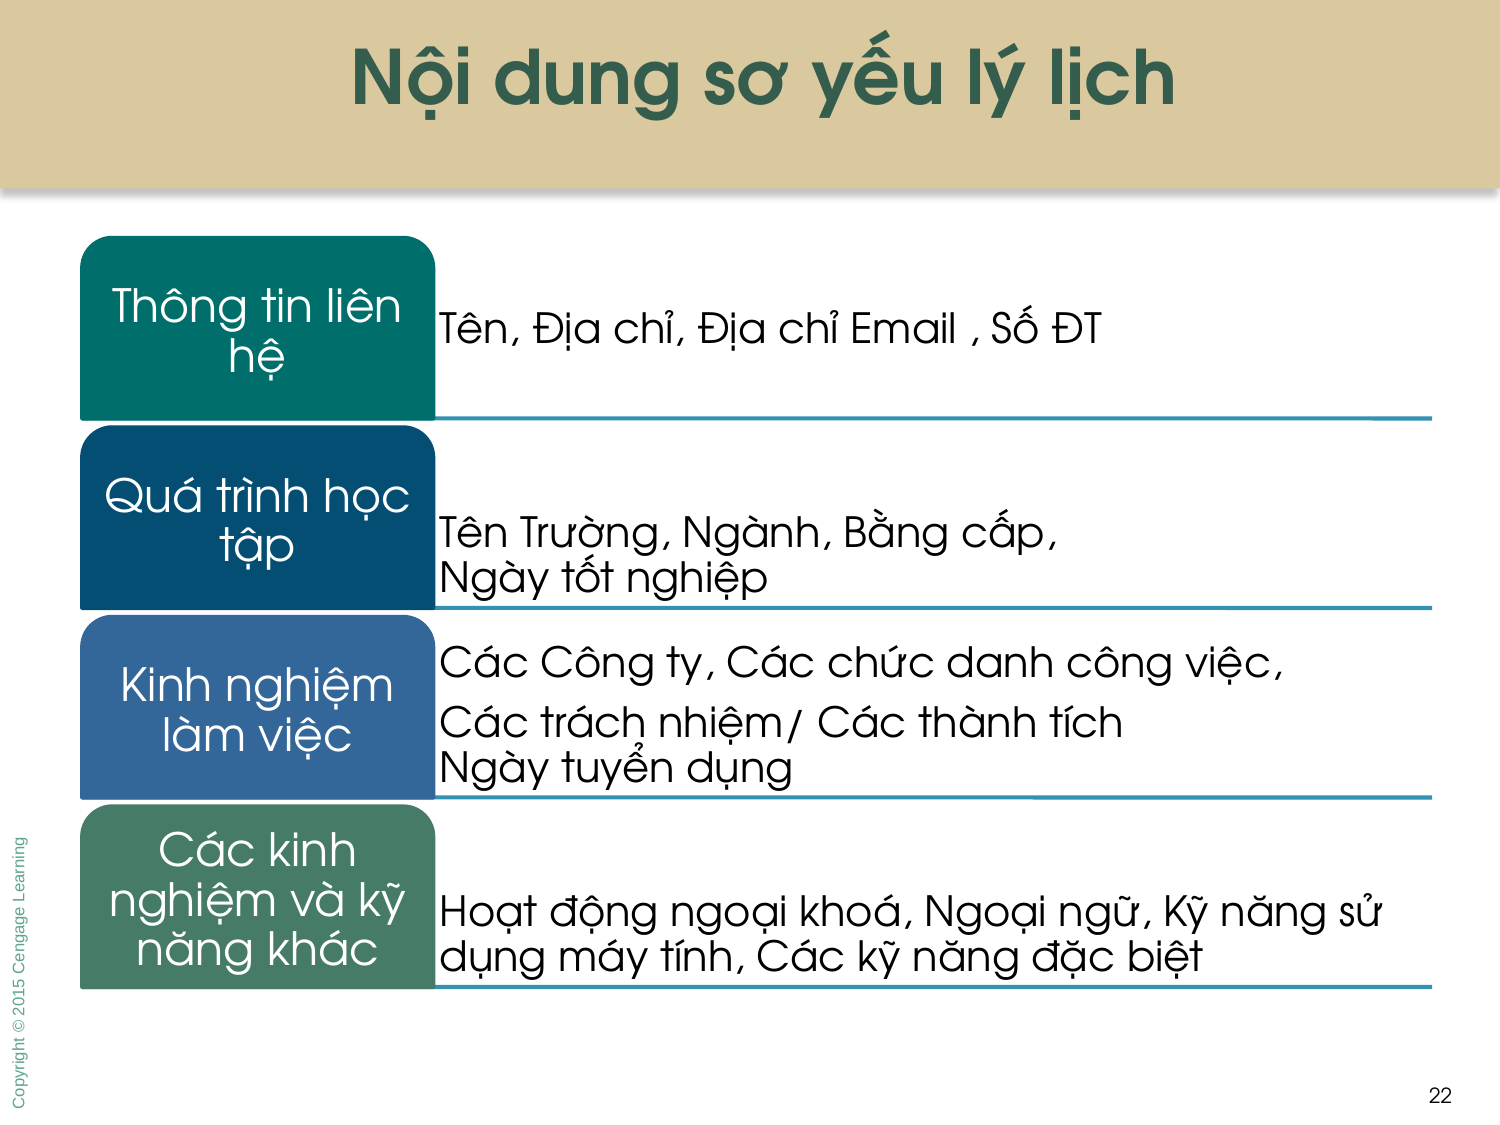

#
Nội dung sơ yếu lý lịch
Tên, Địa chỉ, Địa chỉ Email , Số ĐT

Thông tin liên hệ
Tên Trường, Ngành, Bằng cấp,
Ngày tốt nghiệp
Quá trình học tập
Các Công ty, Các chức danh công việc,
Các trách nhiệm/ Các thành tích
Ngày tuyển dụng
Kinh nghiệm làm việc
Hoạt động ngoại khoá, Ngoại ngữ, Kỹ năng sử dụng máy tính, Các kỹ năng đặc biệt
Các kinh nghiệm và kỹ năng khác